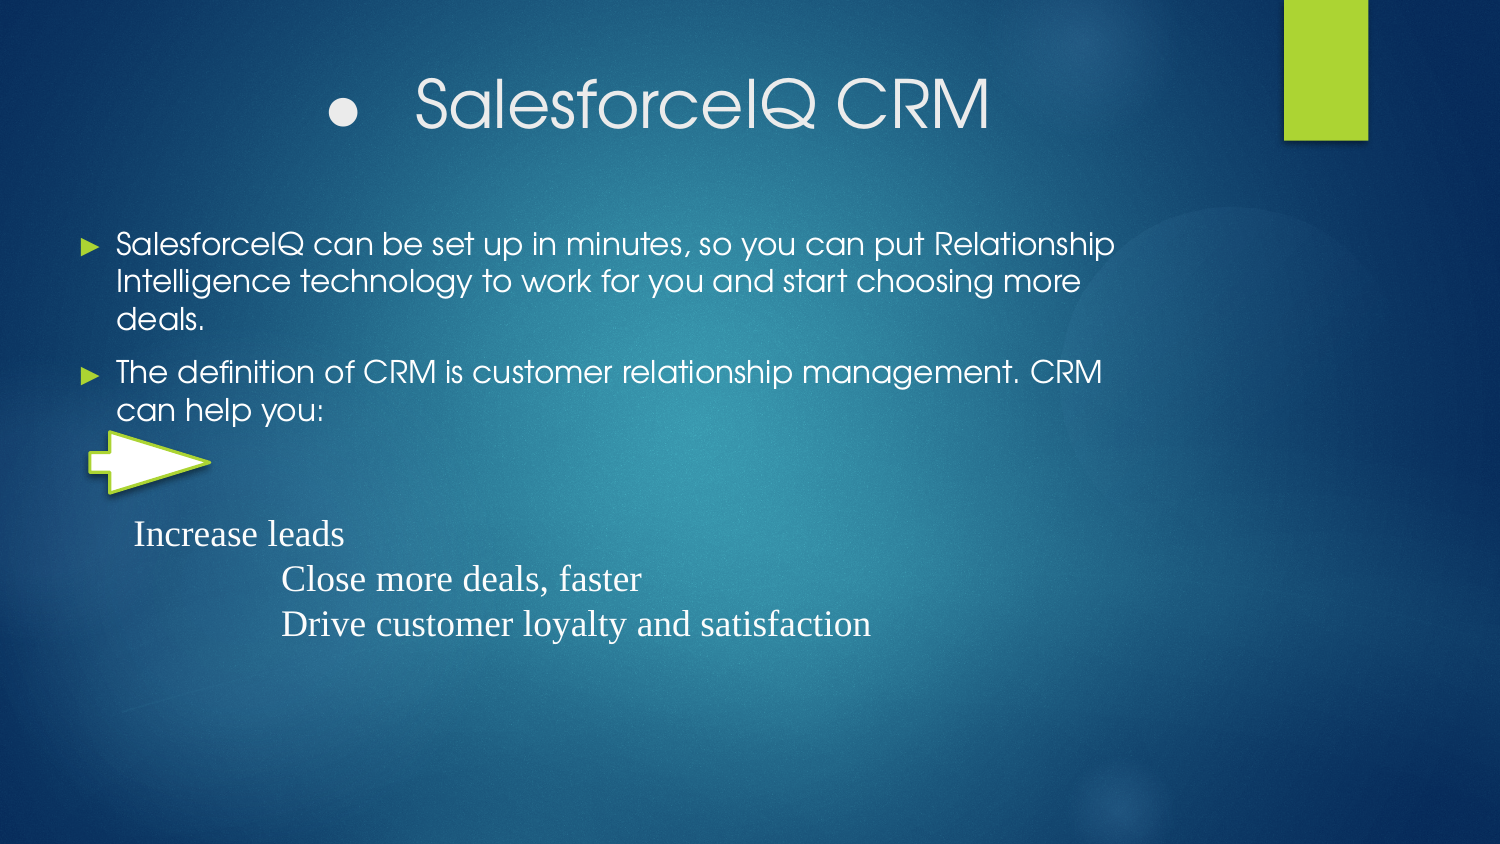

# SalesforceIQ CRM
SalesforceIQ can be set up in minutes, so you can put Relationship Intelligence technology to work for you and start choosing more deals.
The definition of CRM is customer relationship management. CRM can help you:

         Increase leads
		Close more deals, faster
		Drive customer loyalty and satisfaction